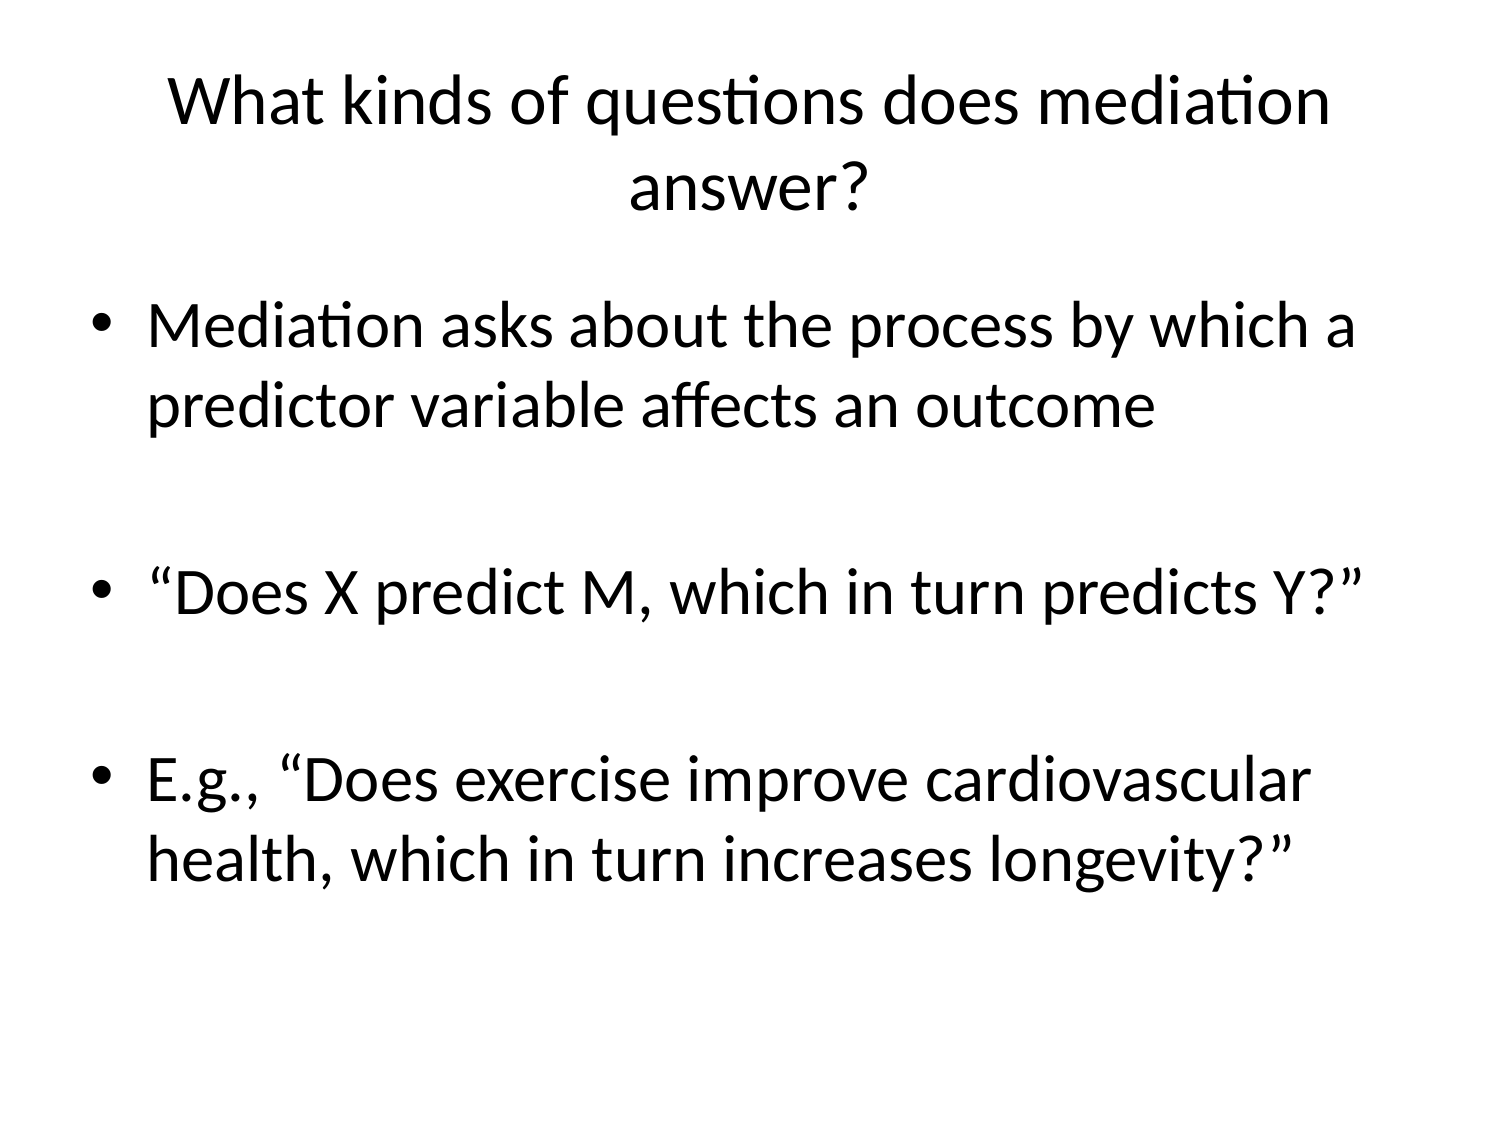

# What kinds of questions does mediation answer?
Mediation asks about the process by which a predictor variable affects an outcome

“Does X predict M, which in turn predicts Y?”

E.g., “Does exercise improve cardiovascular health, which in turn increases longevity?”